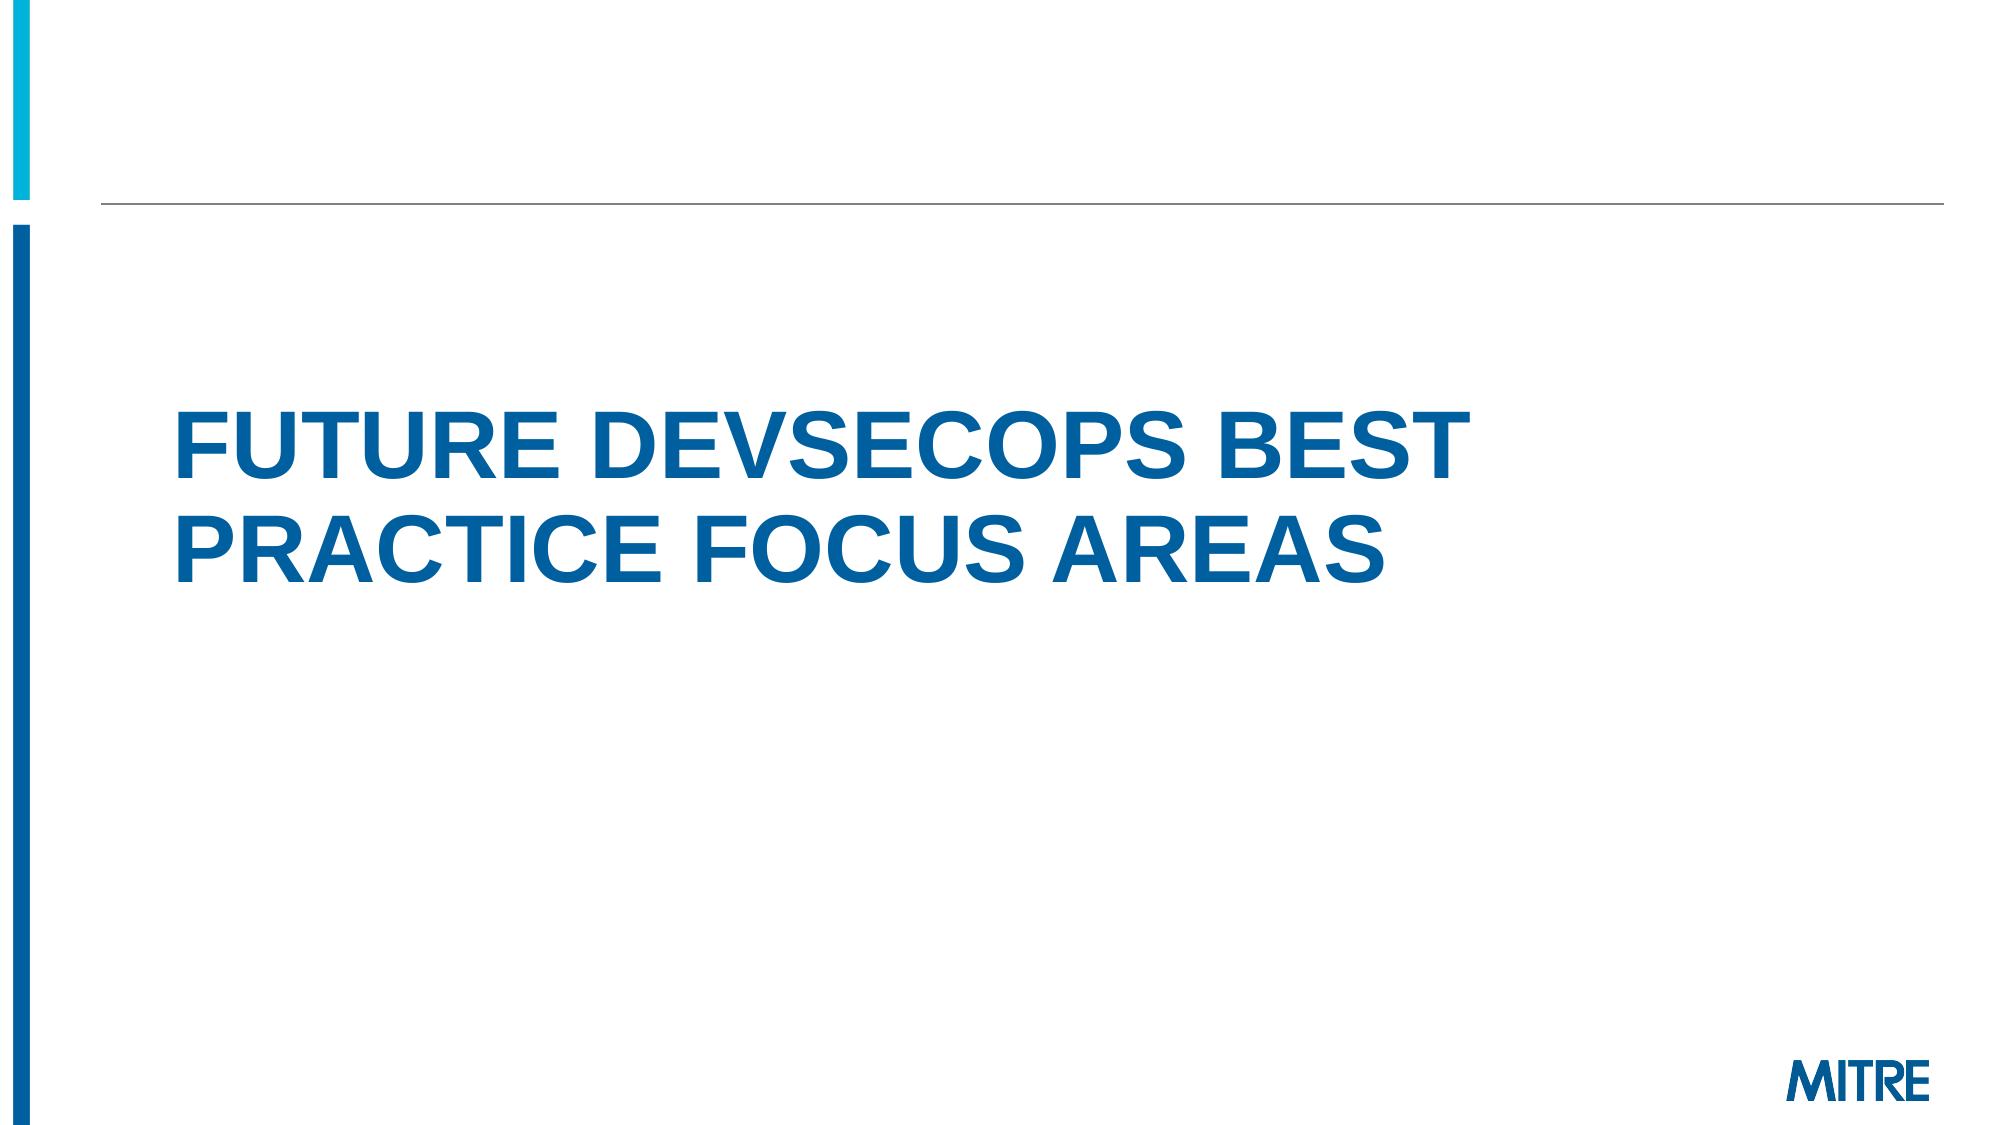

# Future devsecops best practice focus areas